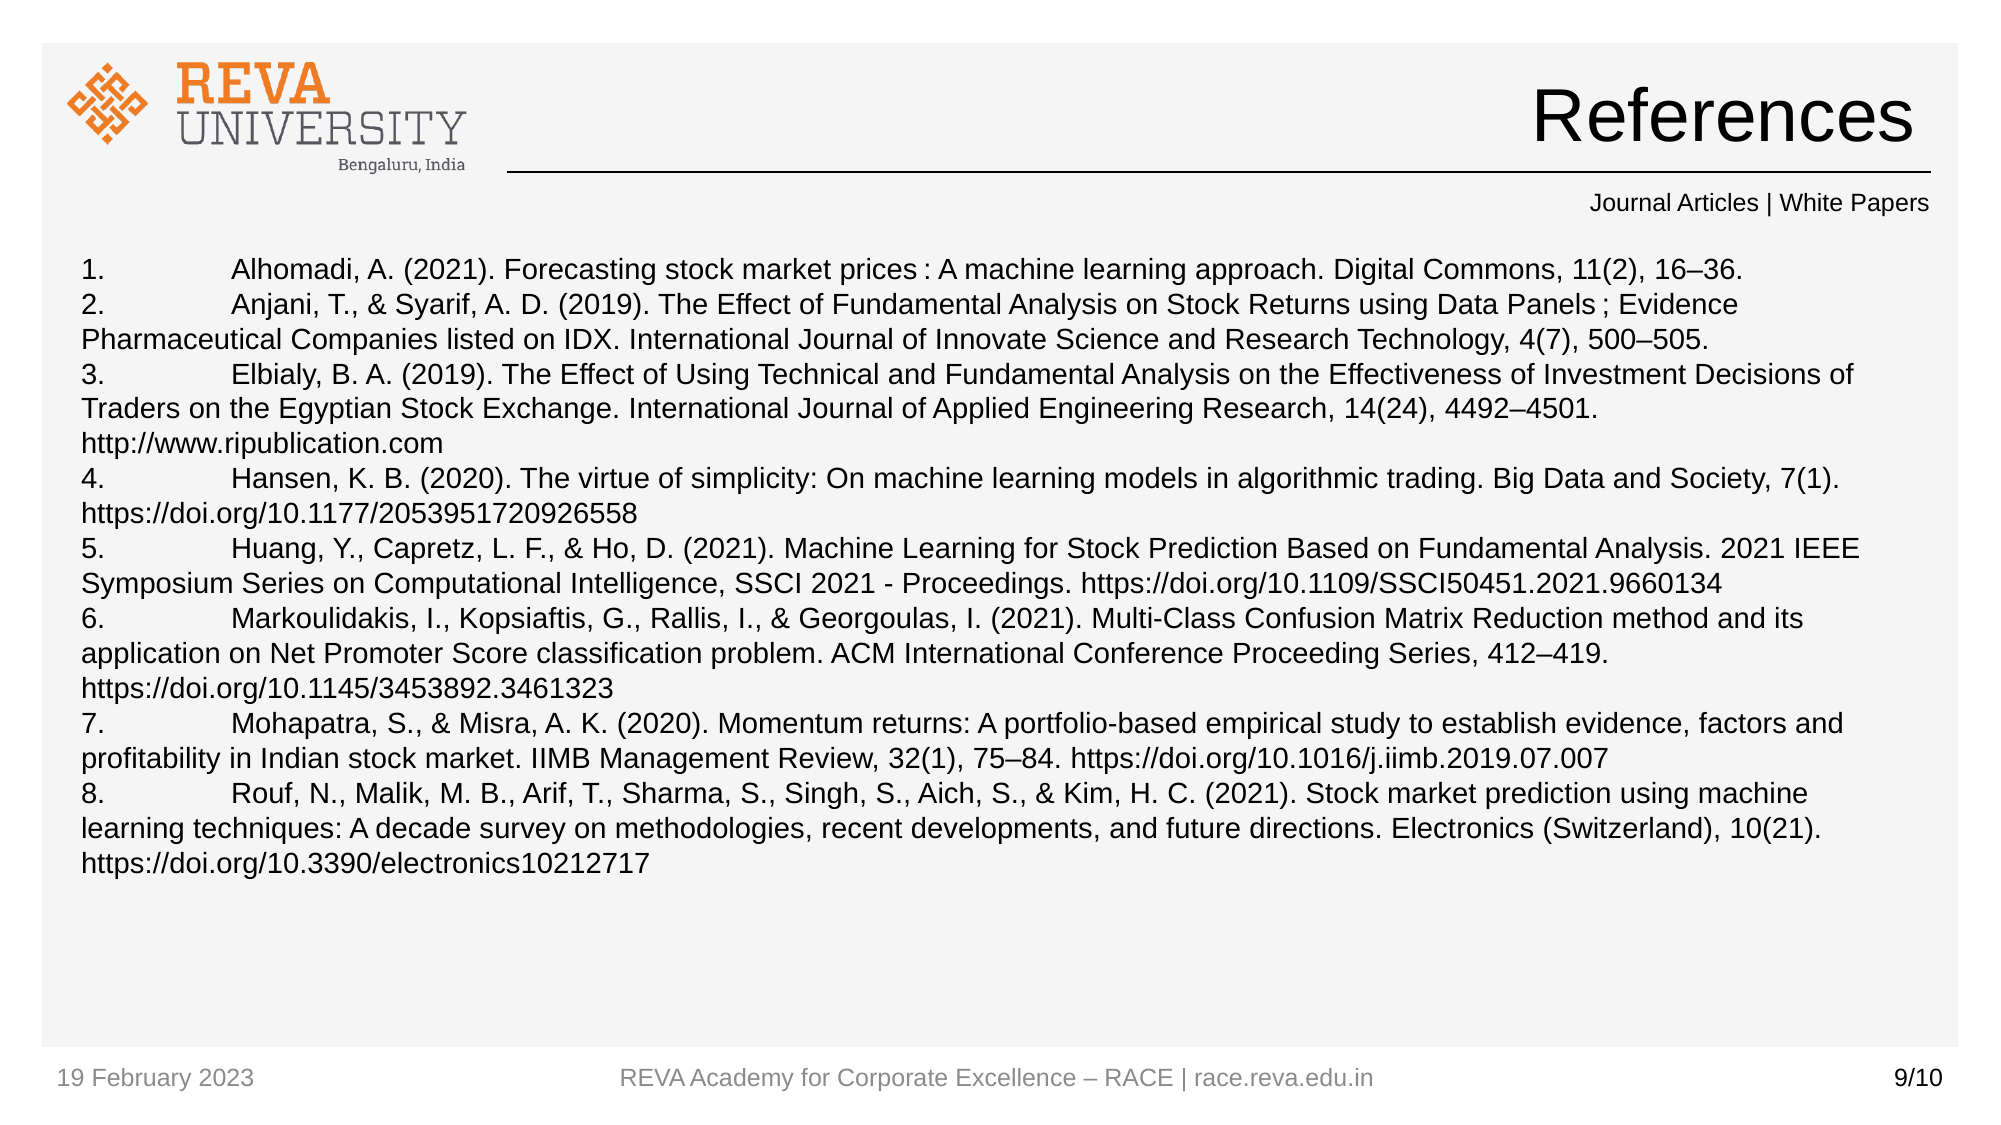

# References
Journal Articles | White Papers
1.	Alhomadi, A. (2021). Forecasting stock market prices : A machine learning approach. Digital Commons, 11(2), 16–36.
2.	Anjani, T., & Syarif, A. D. (2019). The Effect of Fundamental Analysis on Stock Returns using Data Panels ; Evidence Pharmaceutical Companies listed on IDX. International Journal of Innovate Science and Research Technology, 4(7), 500–505.
3.	Elbialy, B. A. (2019). The Effect of Using Technical and Fundamental Analysis on the Effectiveness of Investment Decisions of Traders on the Egyptian Stock Exchange. International Journal of Applied Engineering Research, 14(24), 4492–4501. http://www.ripublication.com
4.	Hansen, K. B. (2020). The virtue of simplicity: On machine learning models in algorithmic trading. Big Data and Society, 7(1). https://doi.org/10.1177/2053951720926558
5.	Huang, Y., Capretz, L. F., & Ho, D. (2021). Machine Learning for Stock Prediction Based on Fundamental Analysis. 2021 IEEE Symposium Series on Computational Intelligence, SSCI 2021 - Proceedings. https://doi.org/10.1109/SSCI50451.2021.9660134
6.	Markoulidakis, I., Kopsiaftis, G., Rallis, I., & Georgoulas, I. (2021). Multi-Class Confusion Matrix Reduction method and its application on Net Promoter Score classification problem. ACM International Conference Proceeding Series, 412–419. https://doi.org/10.1145/3453892.3461323
7.	Mohapatra, S., & Misra, A. K. (2020). Momentum returns: A portfolio-based empirical study to establish evidence, factors and profitability in Indian stock market. IIMB Management Review, 32(1), 75–84. https://doi.org/10.1016/j.iimb.2019.07.007
8.	Rouf, N., Malik, M. B., Arif, T., Sharma, S., Singh, S., Aich, S., & Kim, H. C. (2021). Stock market prediction using machine learning techniques: A decade survey on methodologies, recent developments, and future directions. Electronics (Switzerland), 10(21). https://doi.org/10.3390/electronics10212717
REVA Academy for Corporate Excellence – RACE | race.reva.edu.in
19 February 2023
9/10